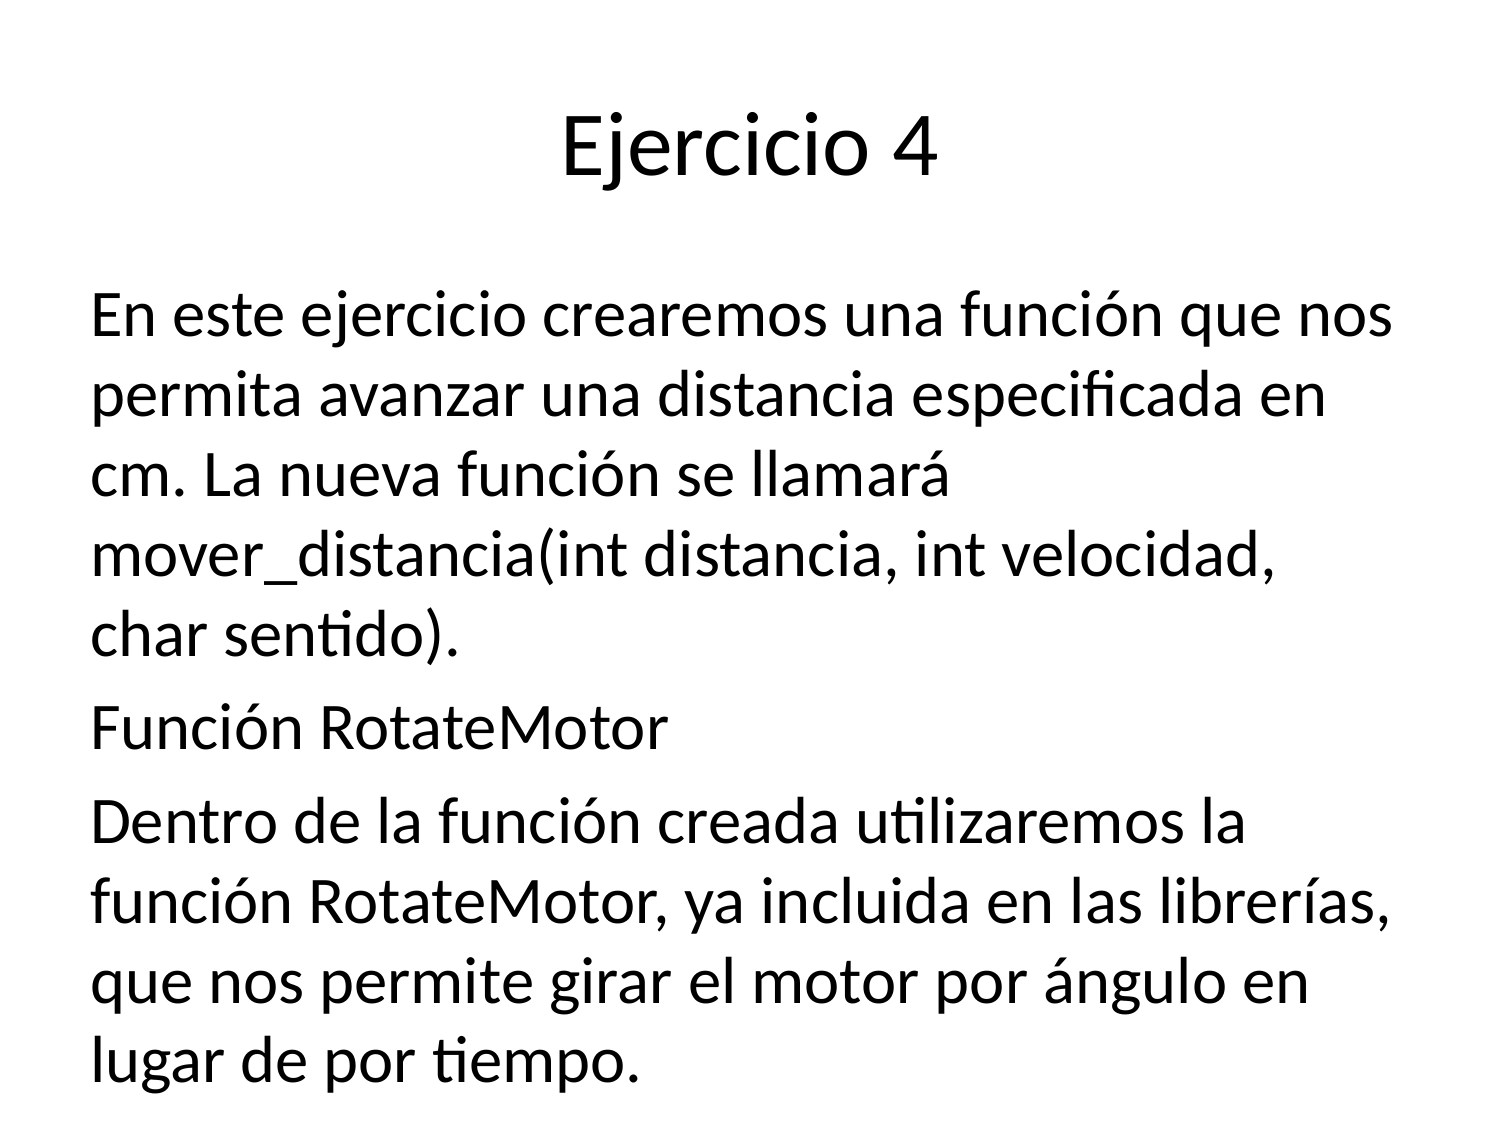

# Ejercicio 4
En este ejercicio crearemos una función que nos permita avanzar una distancia especificada en cm. La nueva función se llamará mover_distancia(int distancia, int velocidad, char sentido).
Función RotateMotor
Dentro de la función creada utilizaremos la función RotateMotor, ya incluida en las librerías, que nos permite girar el motor por ángulo en lugar de por tiempo.
Por ejemplo: RotateMotor(OUT_AB, 75, 360) nos permitiría
Mover los motores conectados a A y B
A una potencia de 75
Girar la rueda una vuelta (360 grados)
Calcular la distancia
Para ello, necesitamos calcular los grados que tenemos que girar las ruedas para avanzar x distancia. Dependerá del tipo de rueda (tamaño).
Necesitamos saber cuánto avanza una rueda en 1 vuelta (360 grados). Esta distancia se corresponde con el perímetro de la rueda, que se calculará como:
2 · pi · radio
diámetro · pi
Una vez calculada la distancia, con una regla de 3:
360 grados corresponden a pi · diámetro
ángulo grados corresponden a dist cm
Donde Y es la distancia que queremos que recorra.
Así pues, ángulo = (dist * 360)/(pi * diámetro)
Necesitaremos crear las 3 variables: ángulo, dist y diámetro